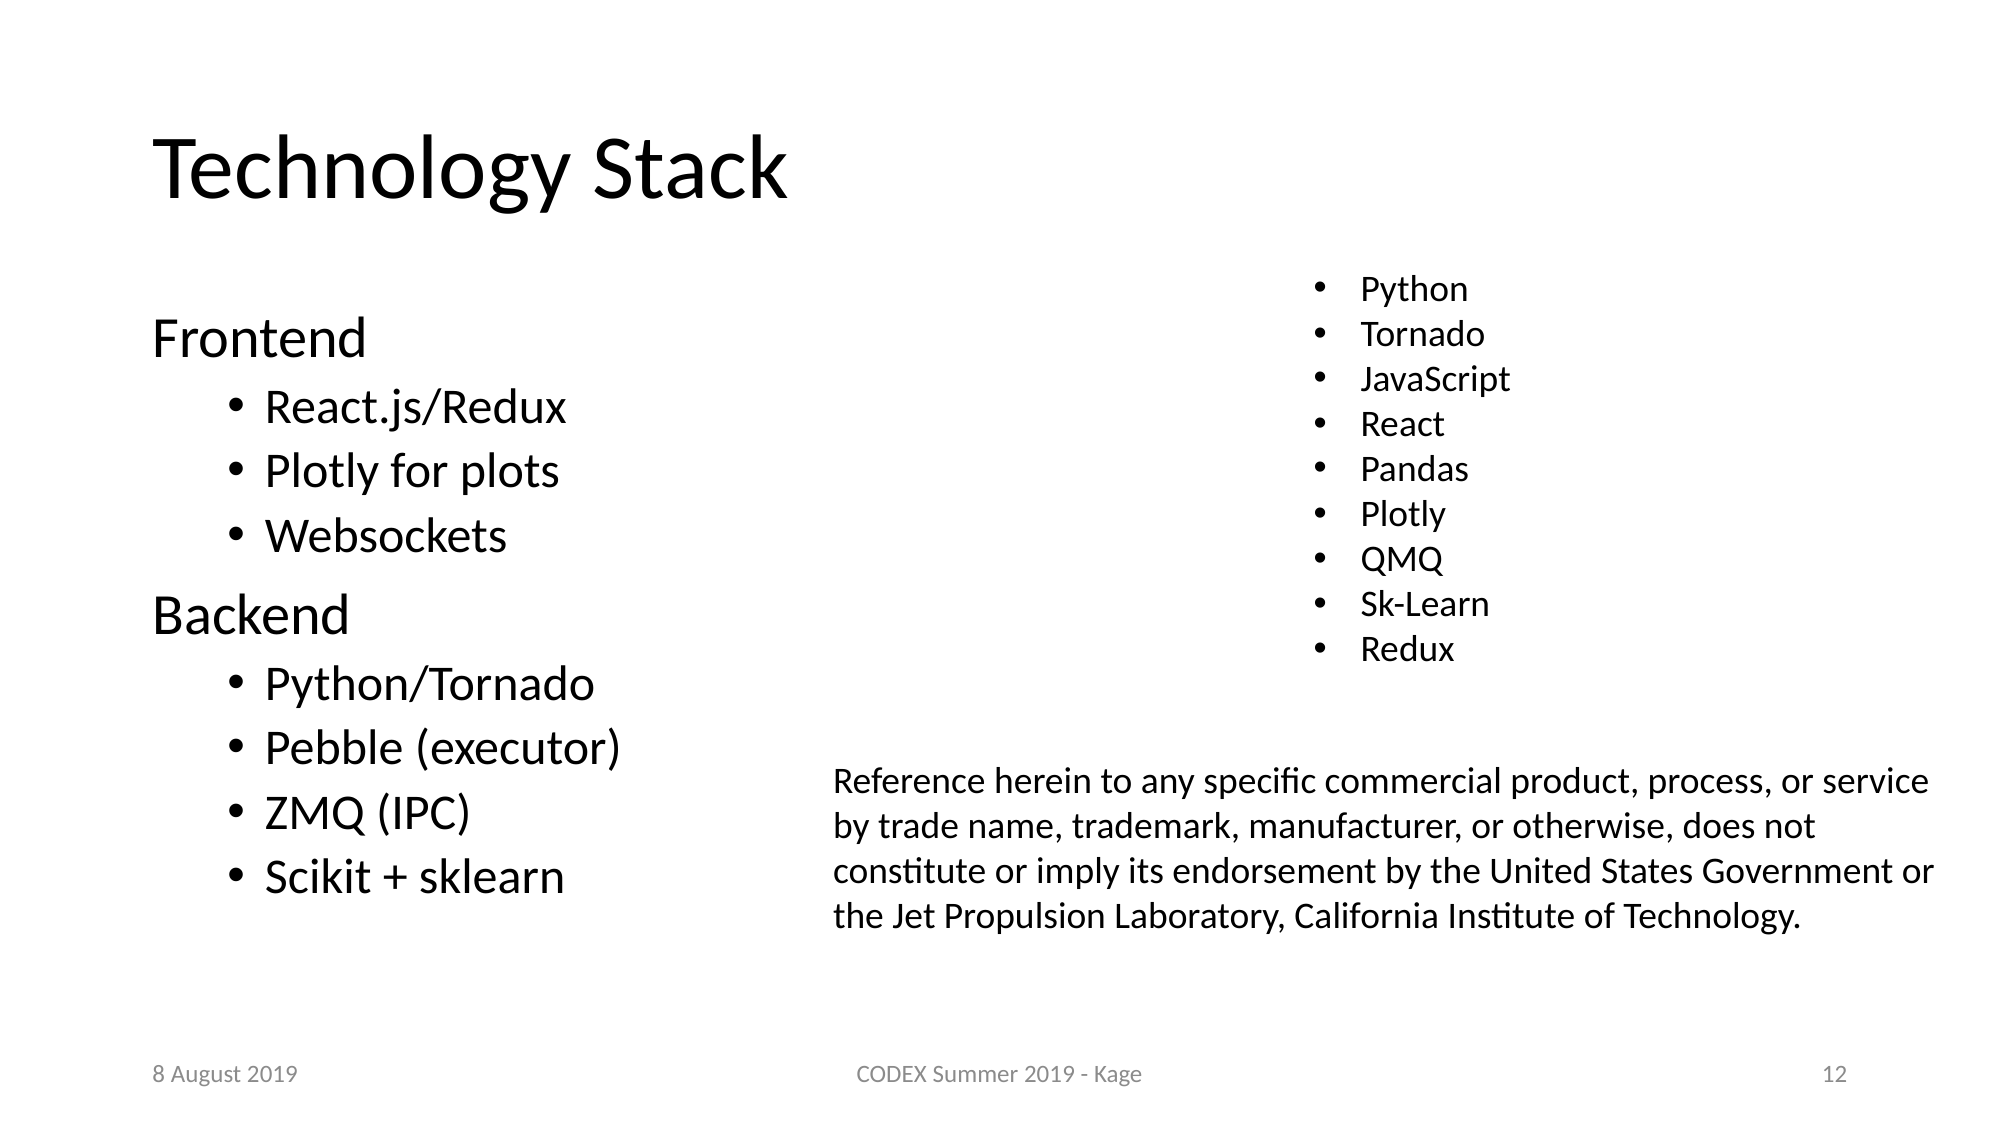

# Technology Stack
Python
Tornado
JavaScript
React
Pandas
Plotly
QMQ
Sk-Learn
Redux
Frontend
React.js/Redux
Plotly for plots
Websockets
Backend
Python/Tornado
Pebble (executor)
ZMQ (IPC)
Scikit + sklearn
Reference herein to any specific commercial product, process, or service by trade name, trademark, manufacturer, or otherwise, does not constitute or imply its endorsement by the United States Government or the Jet Propulsion Laboratory, California Institute of Technology.
8 August 2019
CODEX Summer 2019 - Kage
12